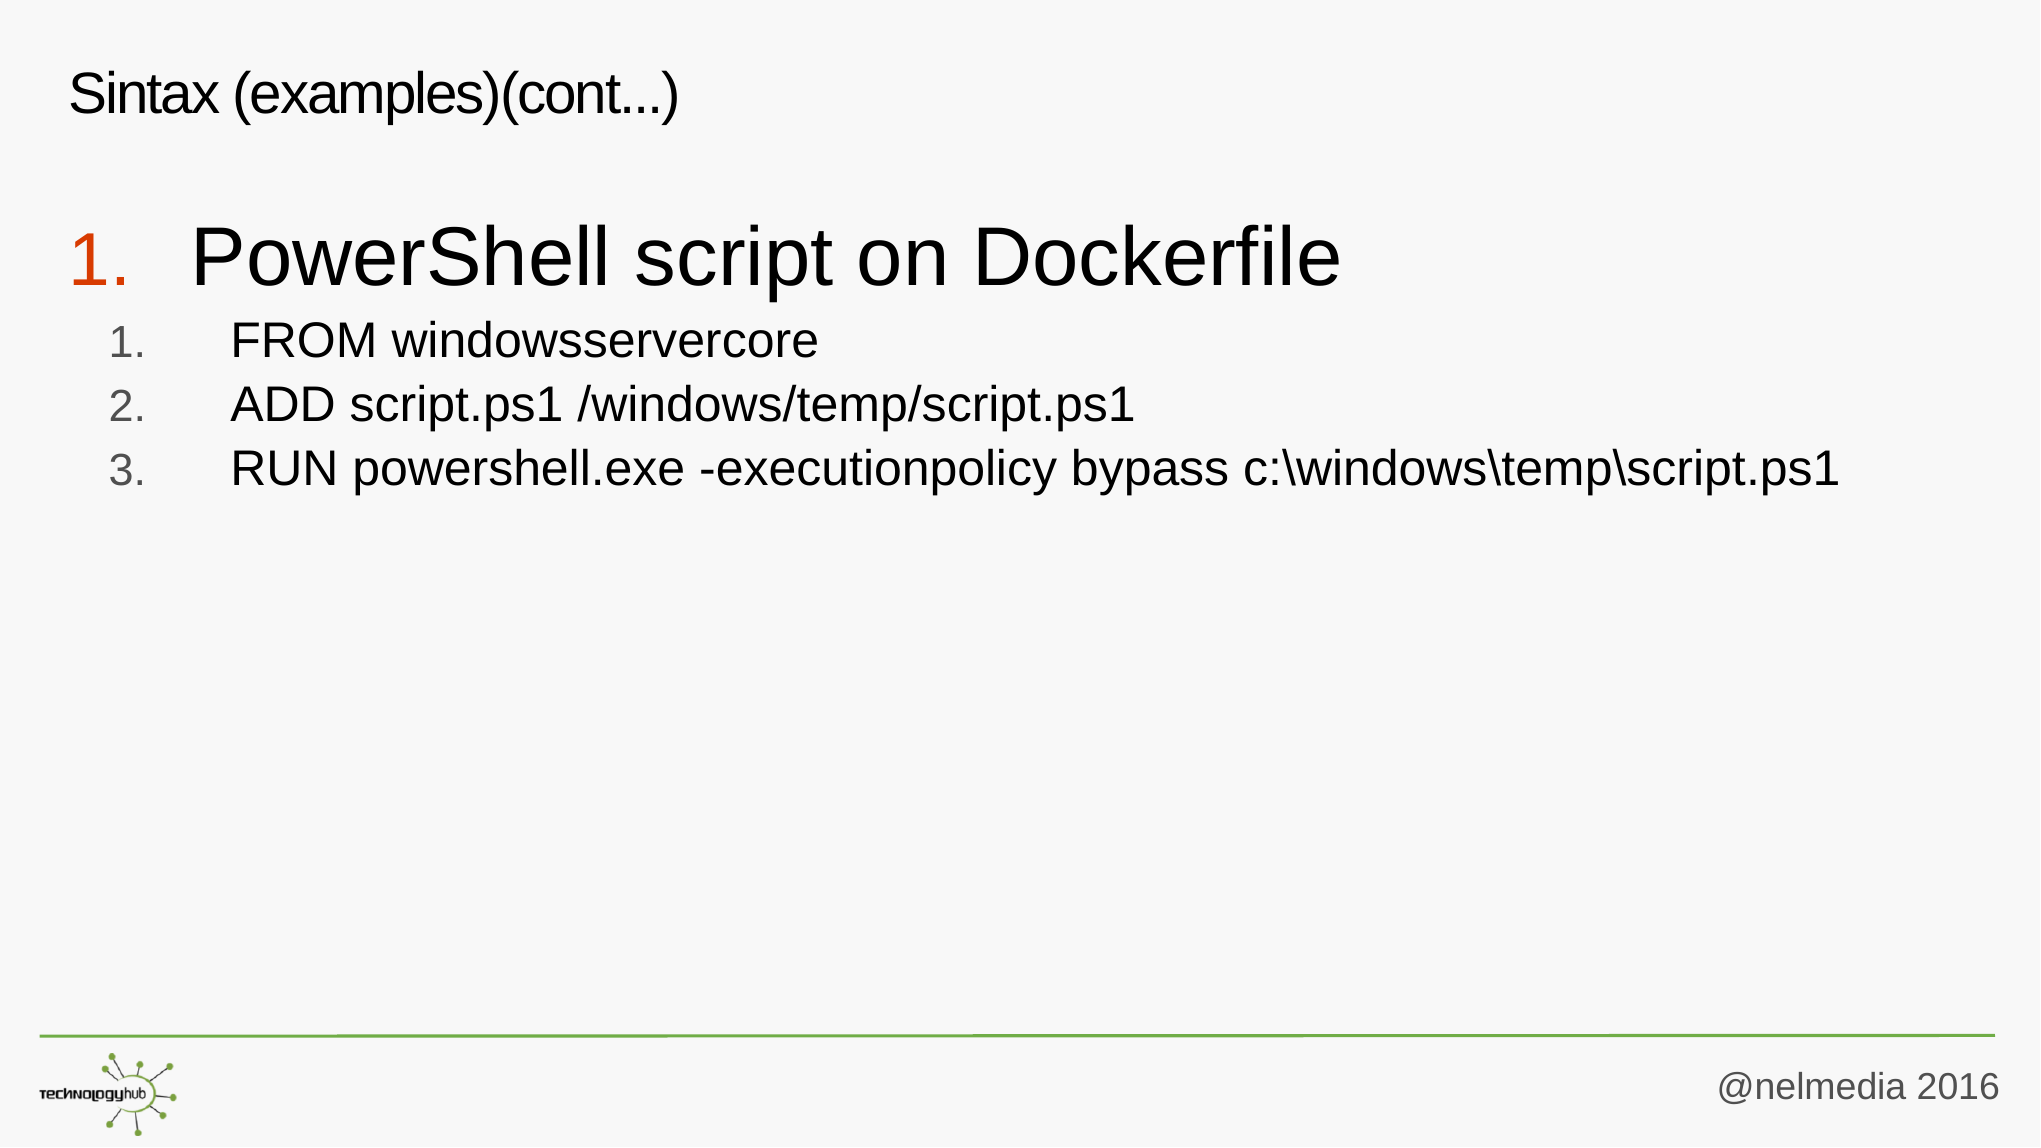

# Sintax (examples)(cont...)
PowerShell script on Dockerfile
FROM windowsservercore
ADD script.ps1 /windows/temp/script.ps1
RUN powershell.exe -executionpolicy bypass c:\windows\temp\script.ps1